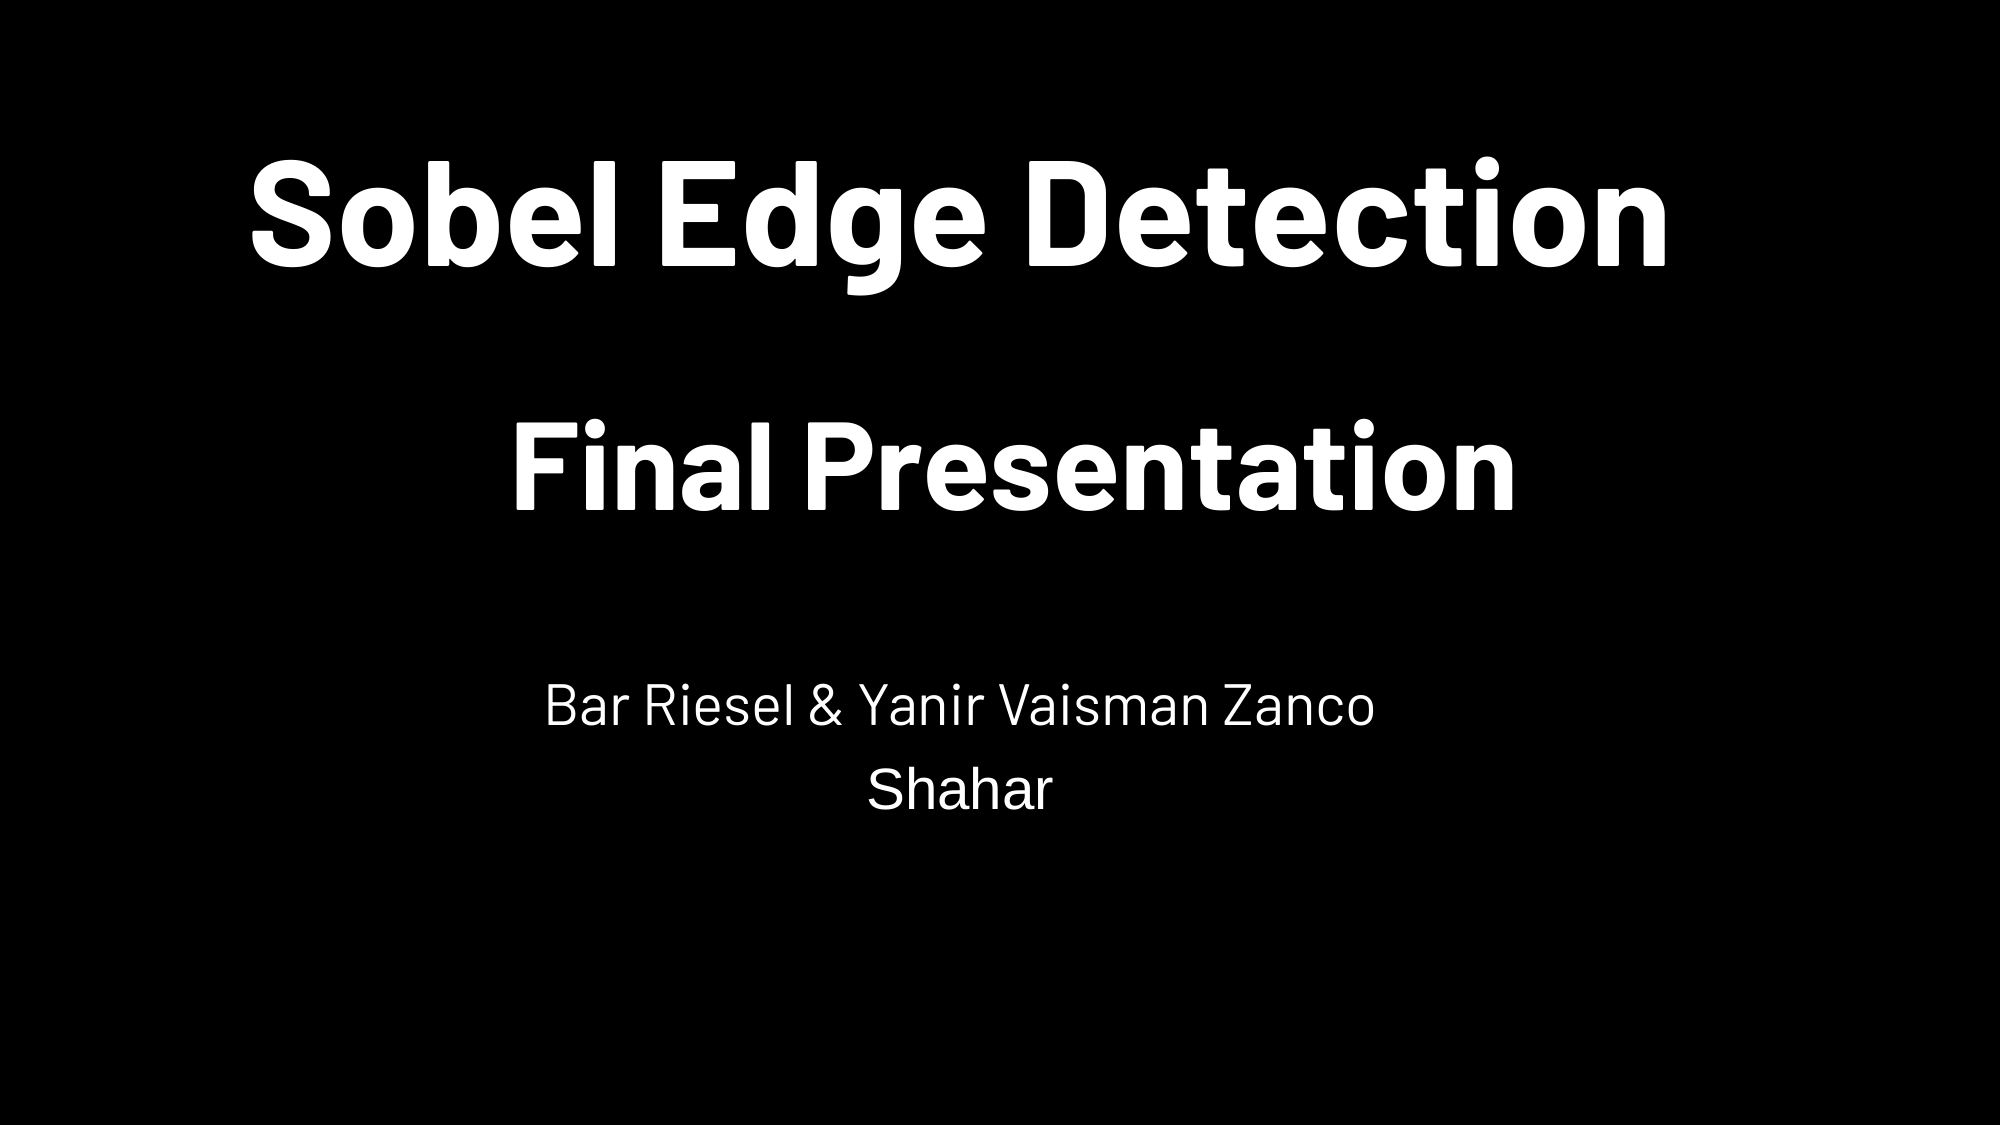

# Sobel Edge Detection
Final Presentation
Bar Riesel & Yanir Vaisman Zanco
Shahar